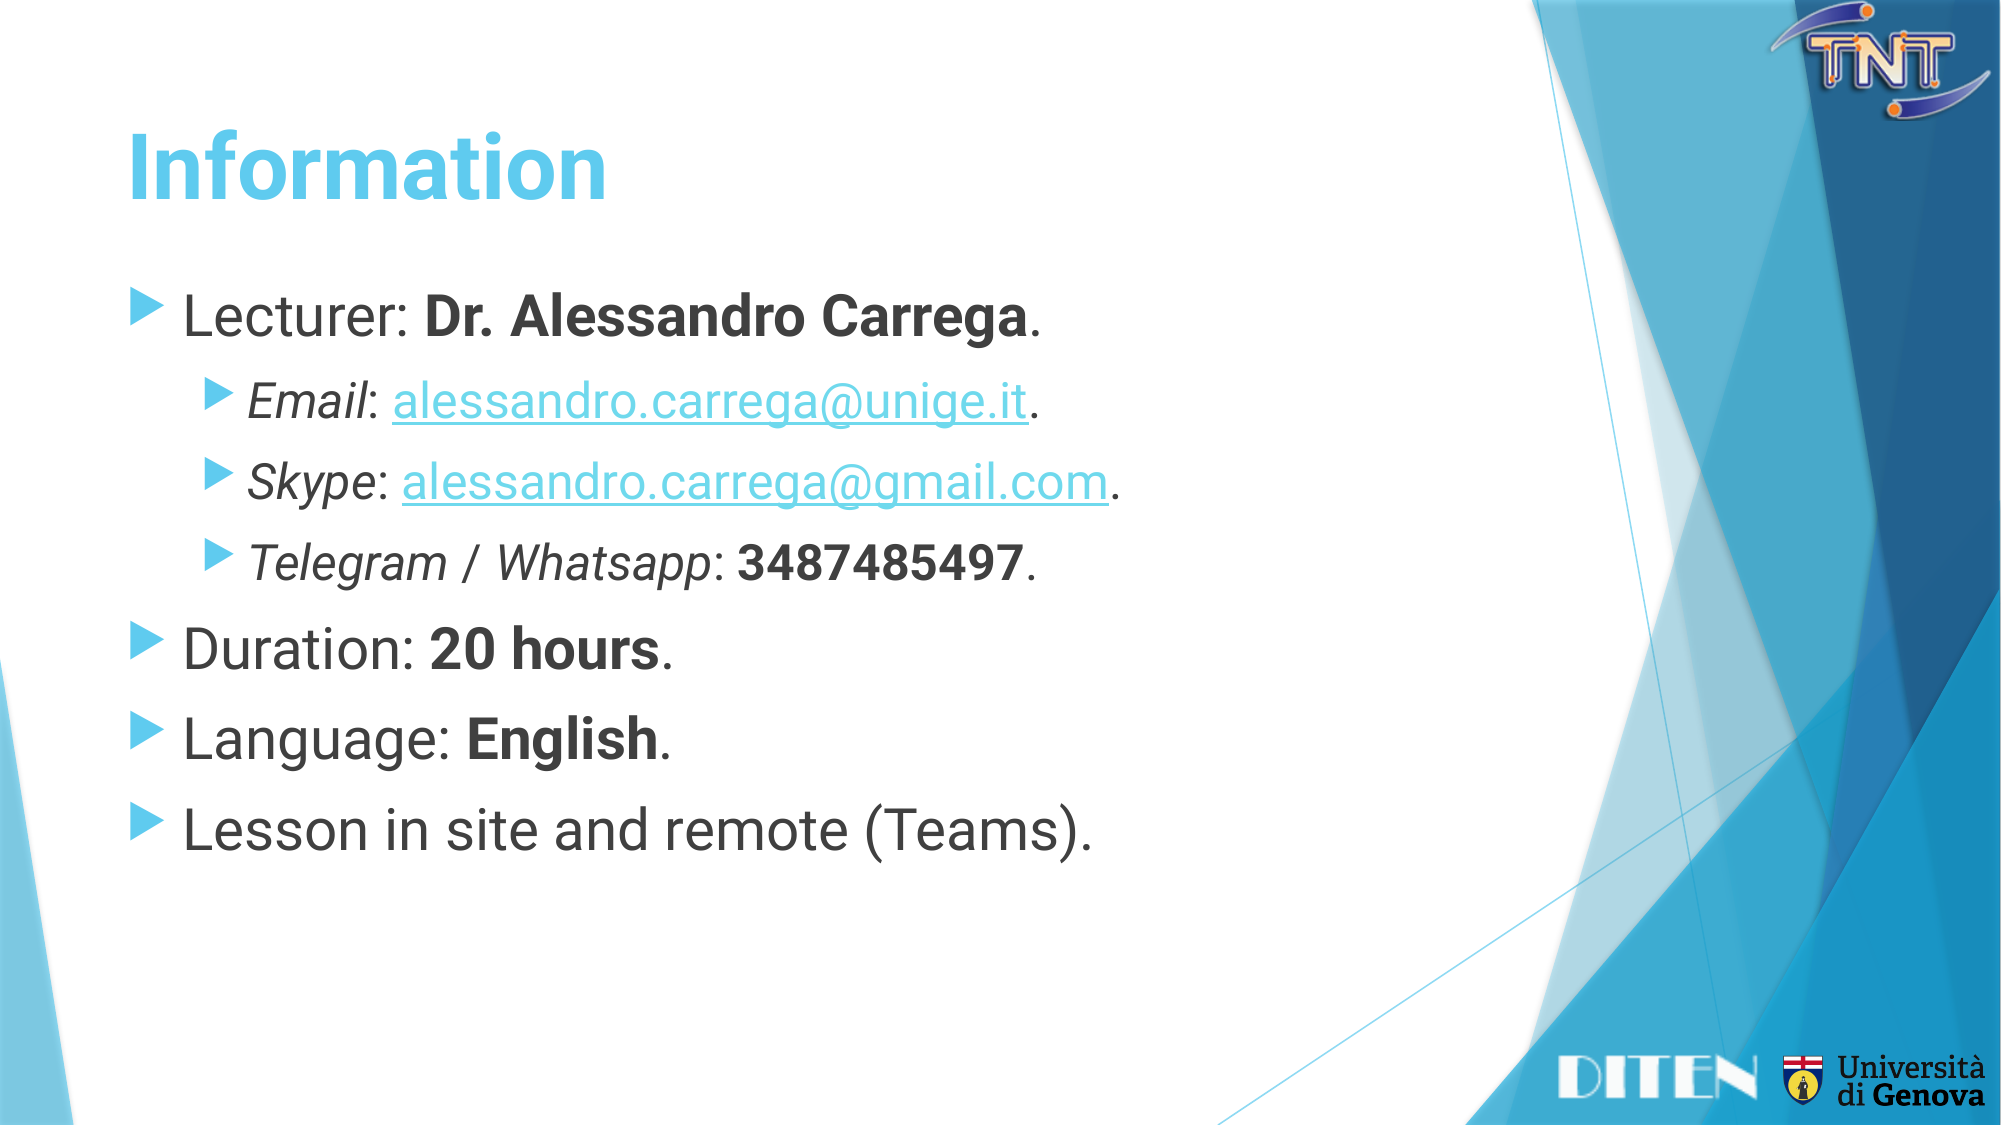

# Information
Lecturer: Dr. Alessandro Carrega.
Email: alessandro.carrega@unige.it.
Skype: alessandro.carrega@gmail.com.
Telegram / Whatsapp: 3487485497.
Duration: 20 hours.
Language: English.
Lesson in site and remote (Teams).